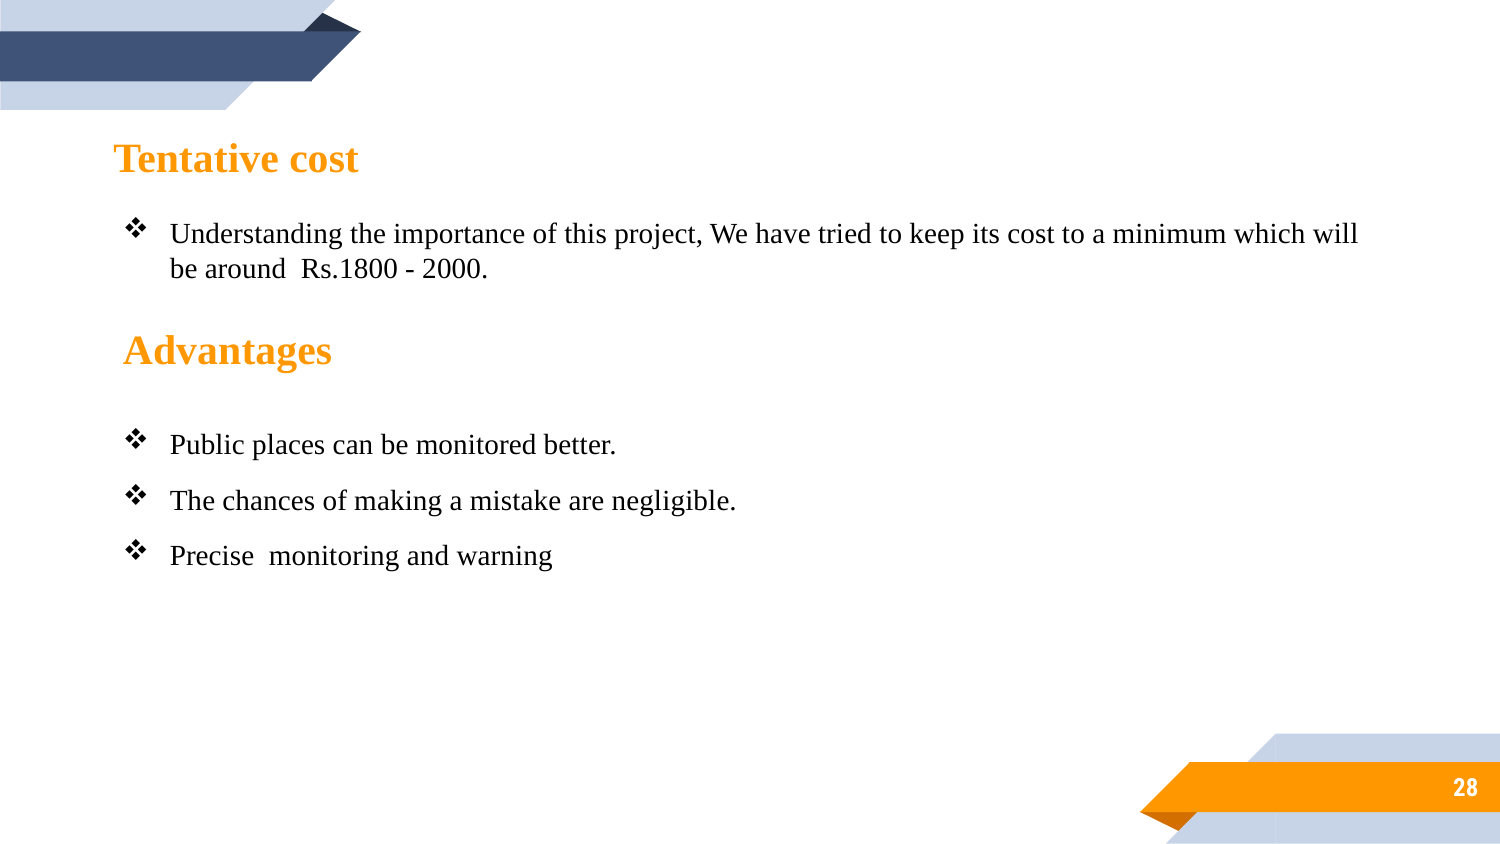

Tentative cost
Understanding the importance of this project, We have tried to keep its cost to a minimum which will be around  Rs.1800 - 2000.

Advantages

Public places can be monitored better.
The chances of making a mistake are negligible.
Precise  monitoring and warning
28